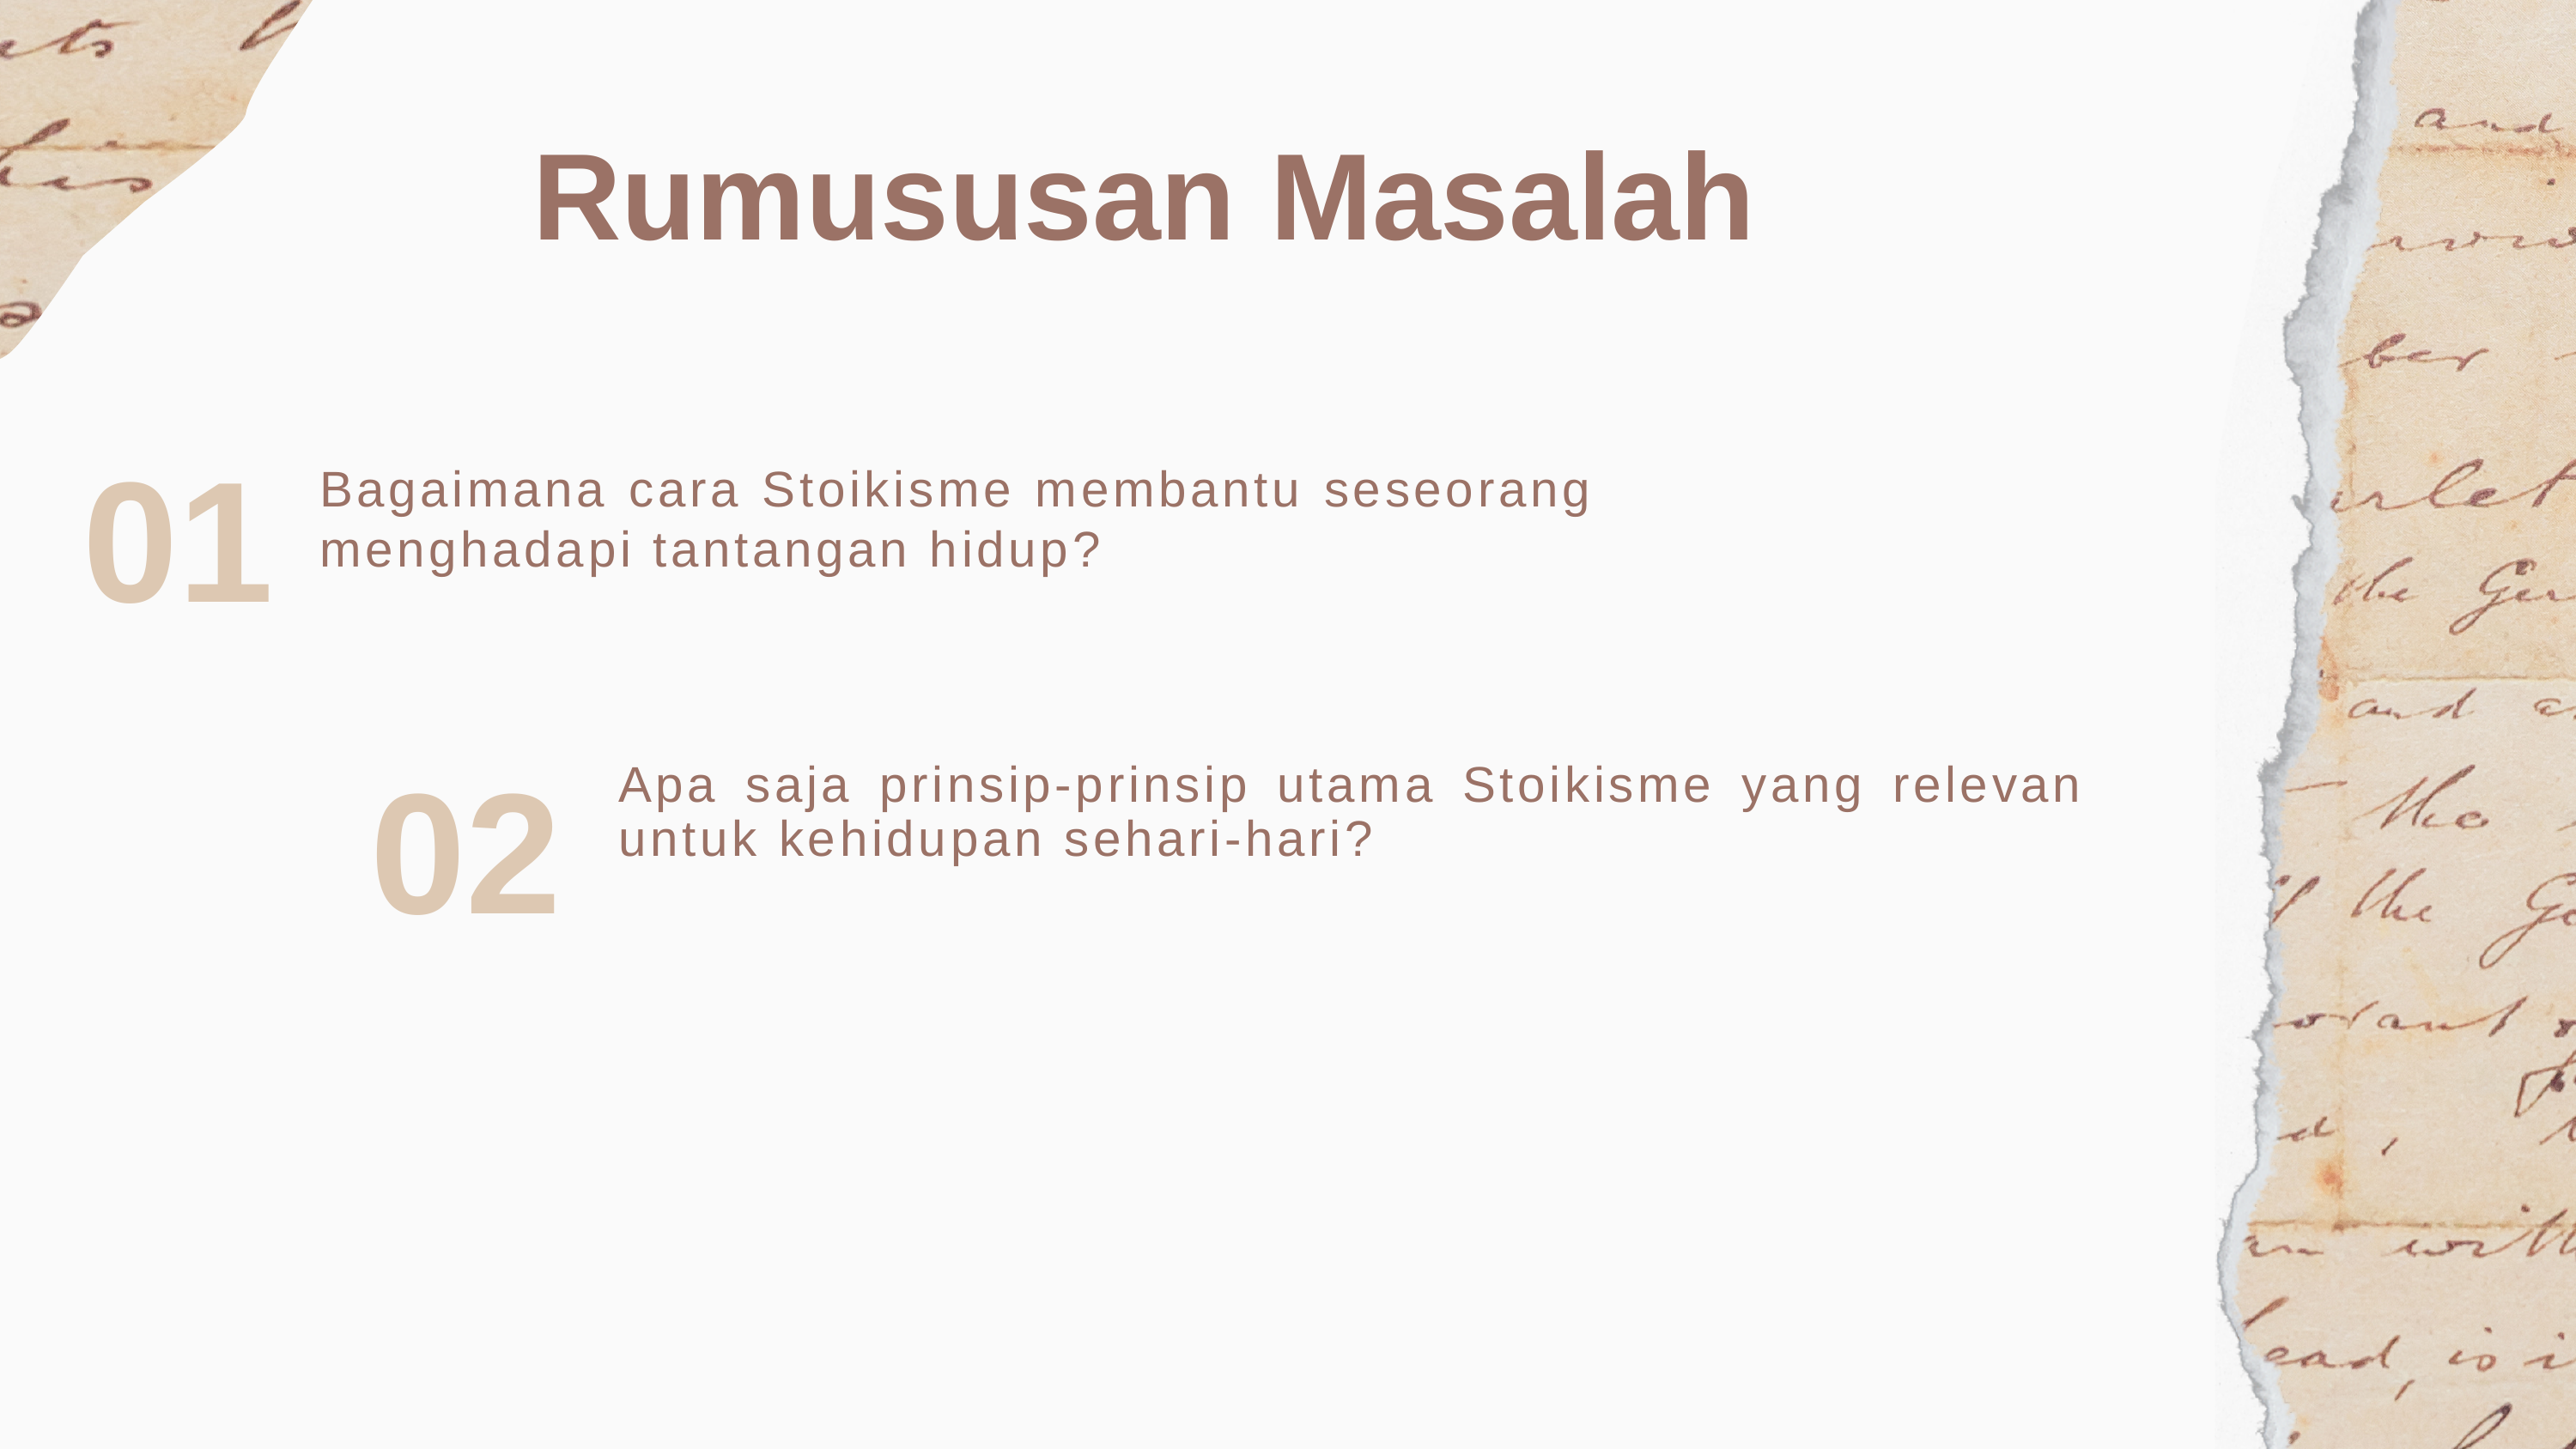

Rumususan Masalah
01
Bagaimana cara Stoikisme membantu seseorang menghadapi tantangan hidup?
02
Apa saja prinsip-prinsip utama Stoikisme yang relevan untuk kehidupan sehari-hari?
03
PROJECT OVERVIEW